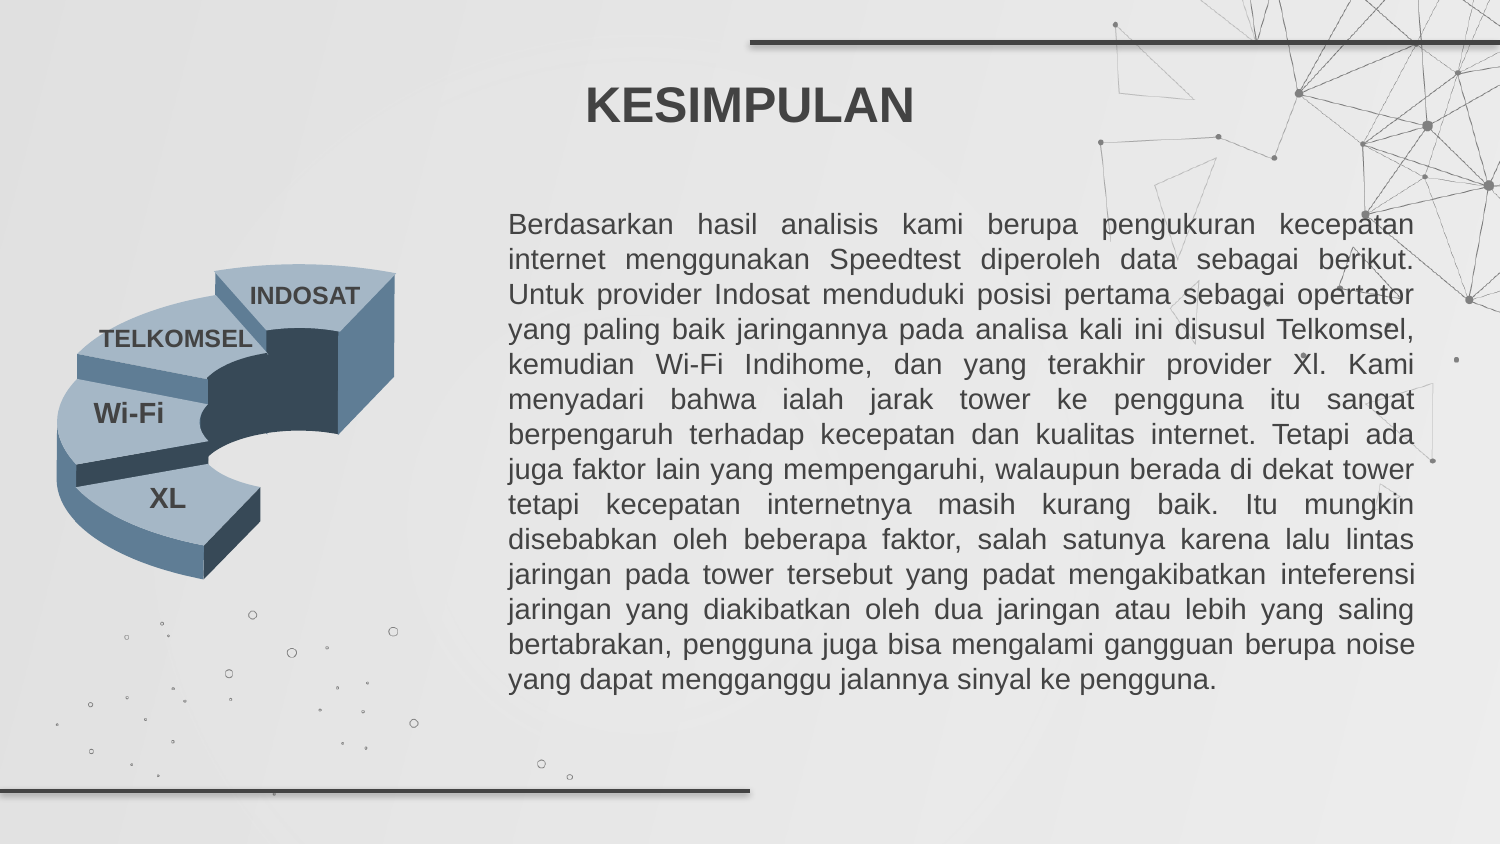

# KESIMPULAN
Berdasarkan hasil analisis kami berupa pengukuran kecepatan internet menggunakan Speedtest diperoleh data sebagai berikut. Untuk provider Indosat menduduki posisi pertama sebagai opertator yang paling baik jaringannya pada analisa kali ini disusul Telkomsel, kemudian Wi-Fi Indihome, dan yang terakhir provider Xl. Kami menyadari bahwa ialah jarak tower ke pengguna itu sangat berpengaruh terhadap kecepatan dan kualitas internet. Tetapi ada juga faktor lain yang mempengaruhi, walaupun berada di dekat tower tetapi kecepatan internetnya masih kurang baik. Itu mungkin disebabkan oleh beberapa faktor, salah satunya karena lalu lintas jaringan pada tower tersebut yang padat mengakibatkan inteferensi jaringan yang diakibatkan oleh dua jaringan atau lebih yang saling bertabrakan, pengguna juga bisa mengalami gangguan berupa noise yang dapat mengganggu jalannya sinyal ke pengguna.
INDOSAT

TELKOMSEL

Wi-Fi

XL